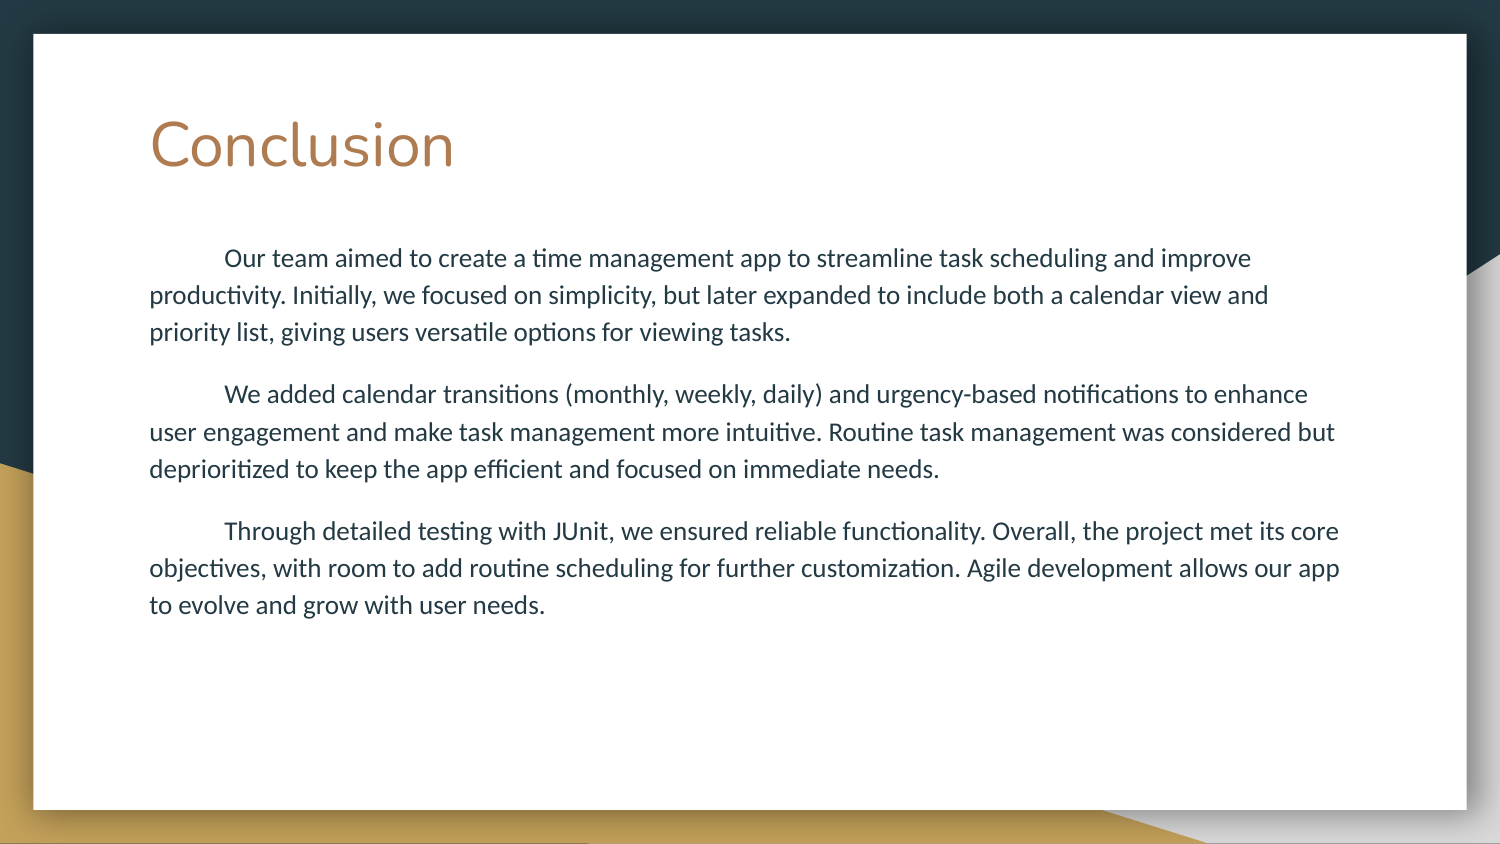

# Conclusion
Our team aimed to create a time management app to streamline task scheduling and improve productivity. Initially, we focused on simplicity, but later expanded to include both a calendar view and priority list, giving users versatile options for viewing tasks.
We added calendar transitions (monthly, weekly, daily) and urgency-based notifications to enhance user engagement and make task management more intuitive. Routine task management was considered but deprioritized to keep the app efficient and focused on immediate needs.
Through detailed testing with JUnit, we ensured reliable functionality. Overall, the project met its core objectives, with room to add routine scheduling for further customization. Agile development allows our app to evolve and grow with user needs.